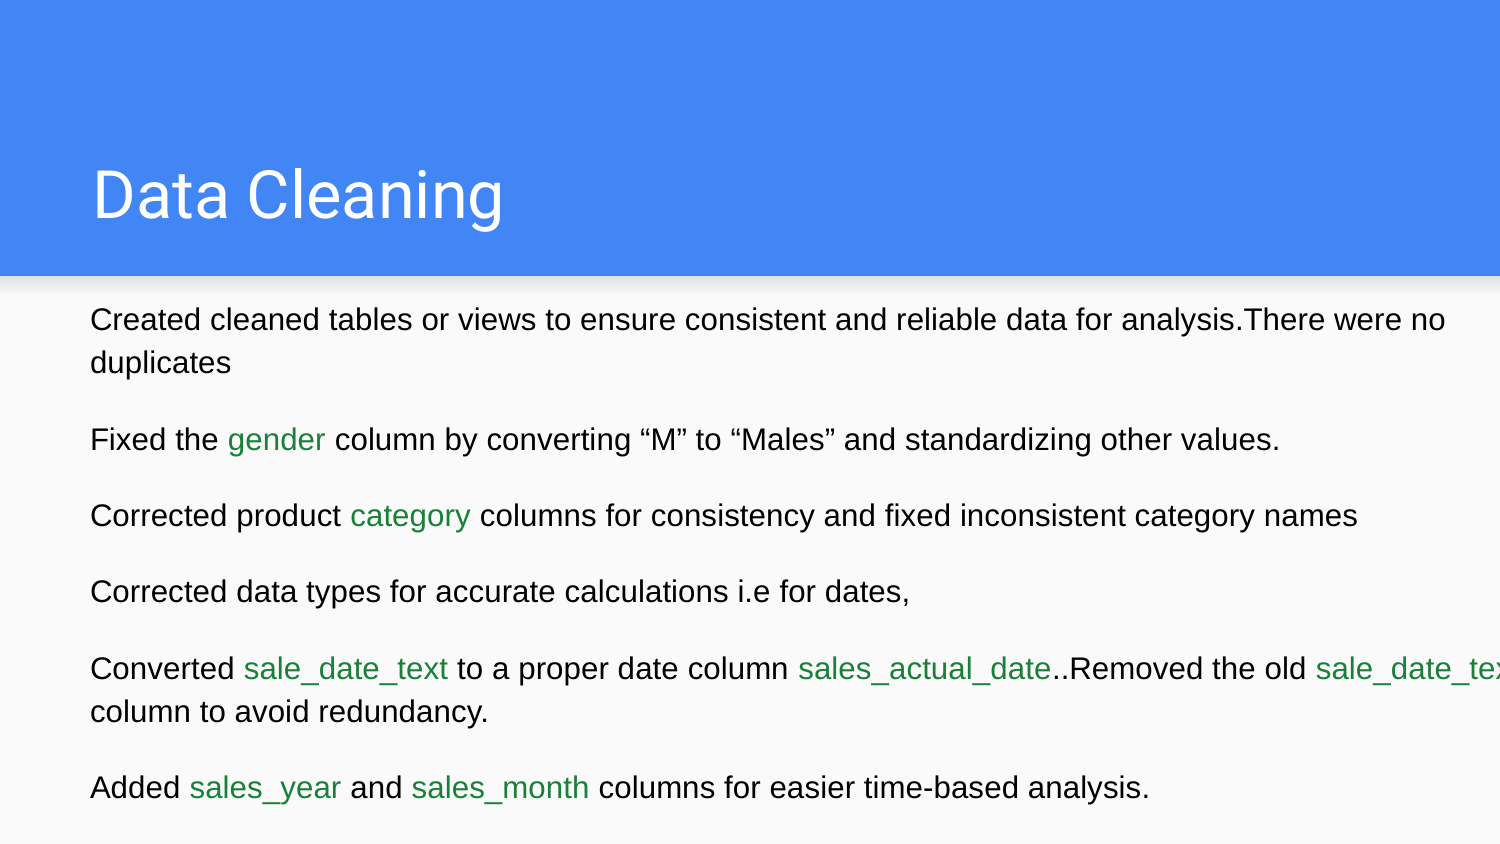

# Data Cleaning
Created cleaned tables or views to ensure consistent and reliable data for analysis.There were no duplicates
Fixed the gender column by converting “M” to “Males” and standardizing other values.
Corrected product category columns for consistency and fixed inconsistent category names
Corrected data types for accurate calculations i.e for dates,
Converted sale_date_text to a proper date column sales_actual_date..Removed the old sale_date_text column to avoid redundancy.
Added sales_year and sales_month columns for easier time-based analysis.